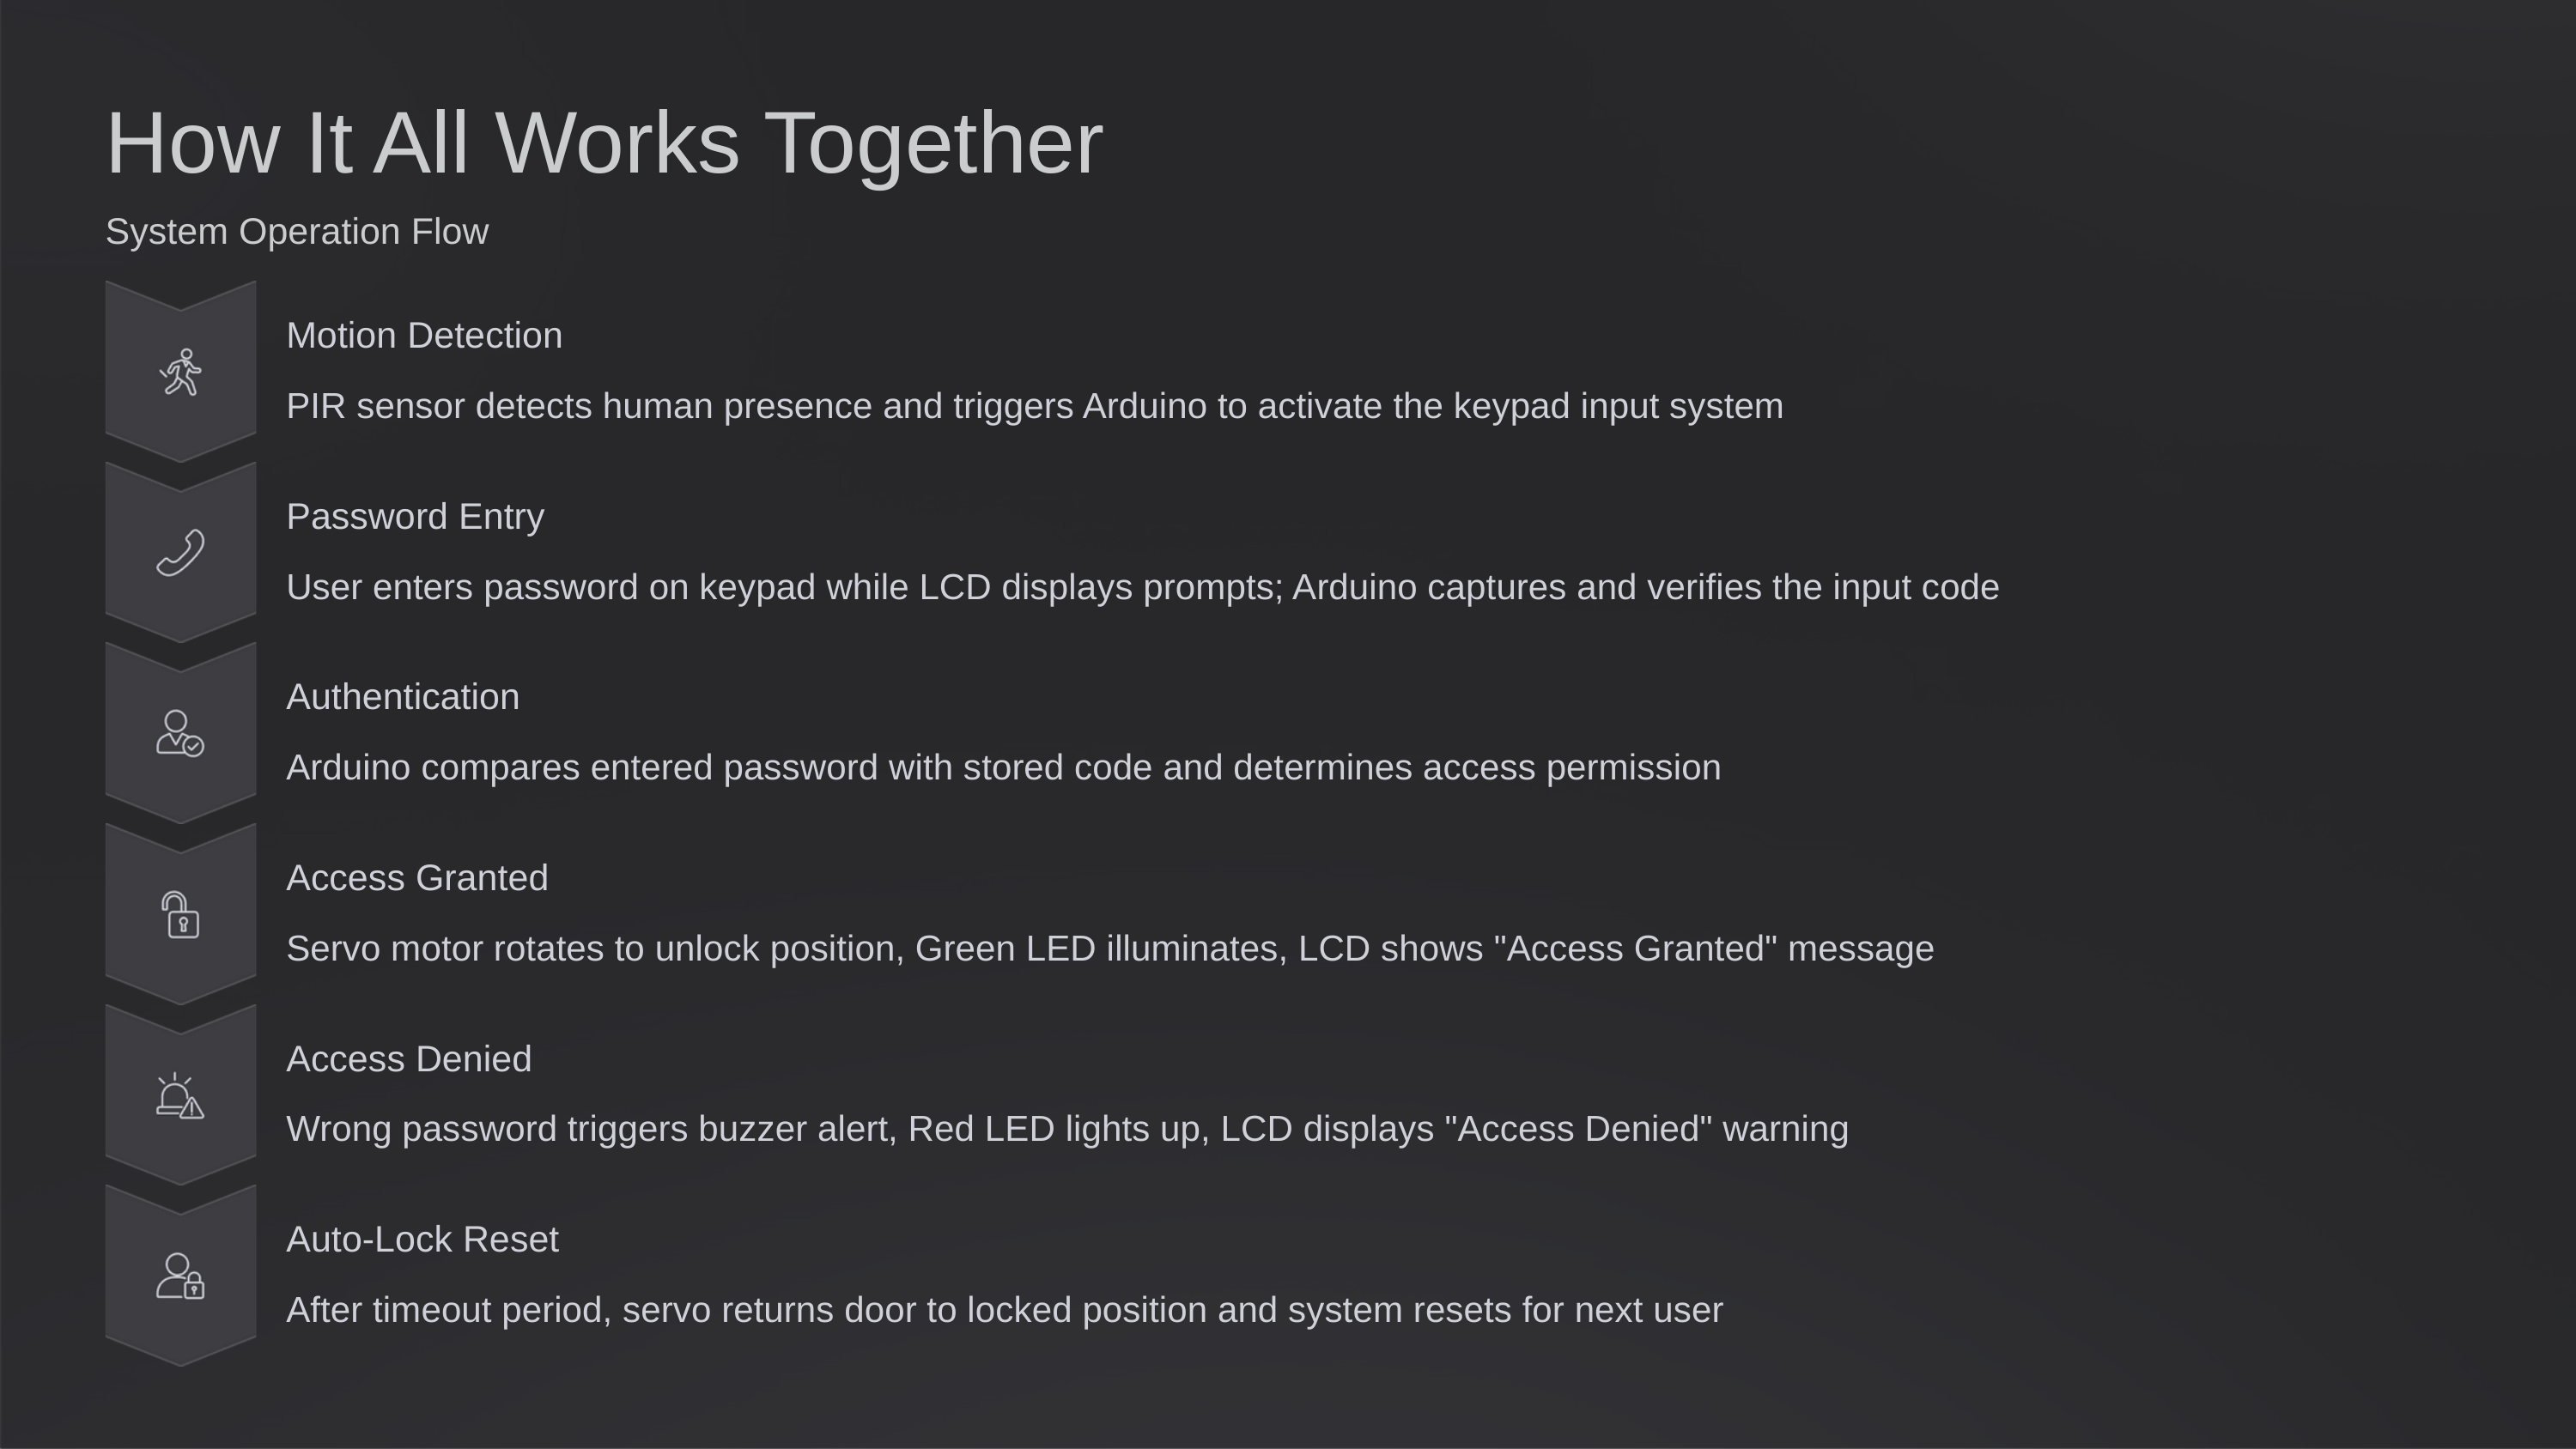

How It All Works Together
System Operation Flow

Motion Detection
PIR sensor detects human presence and triggers Arduino to activate the keypad input system

Password Entry
User enters password on keypad while LCD displays prompts; Arduino captures and verifies the input code

Authentication
Arduino compares entered password with stored code and determines access permission

Access Granted
Servo motor rotates to unlock position, Green LED illuminates, LCD shows "Access Granted" message

Access Denied
Wrong password triggers buzzer alert, Red LED lights up, LCD displays "Access Denied" warning

Auto-Lock Reset
After timeout period, servo returns door to locked position and system resets for next user